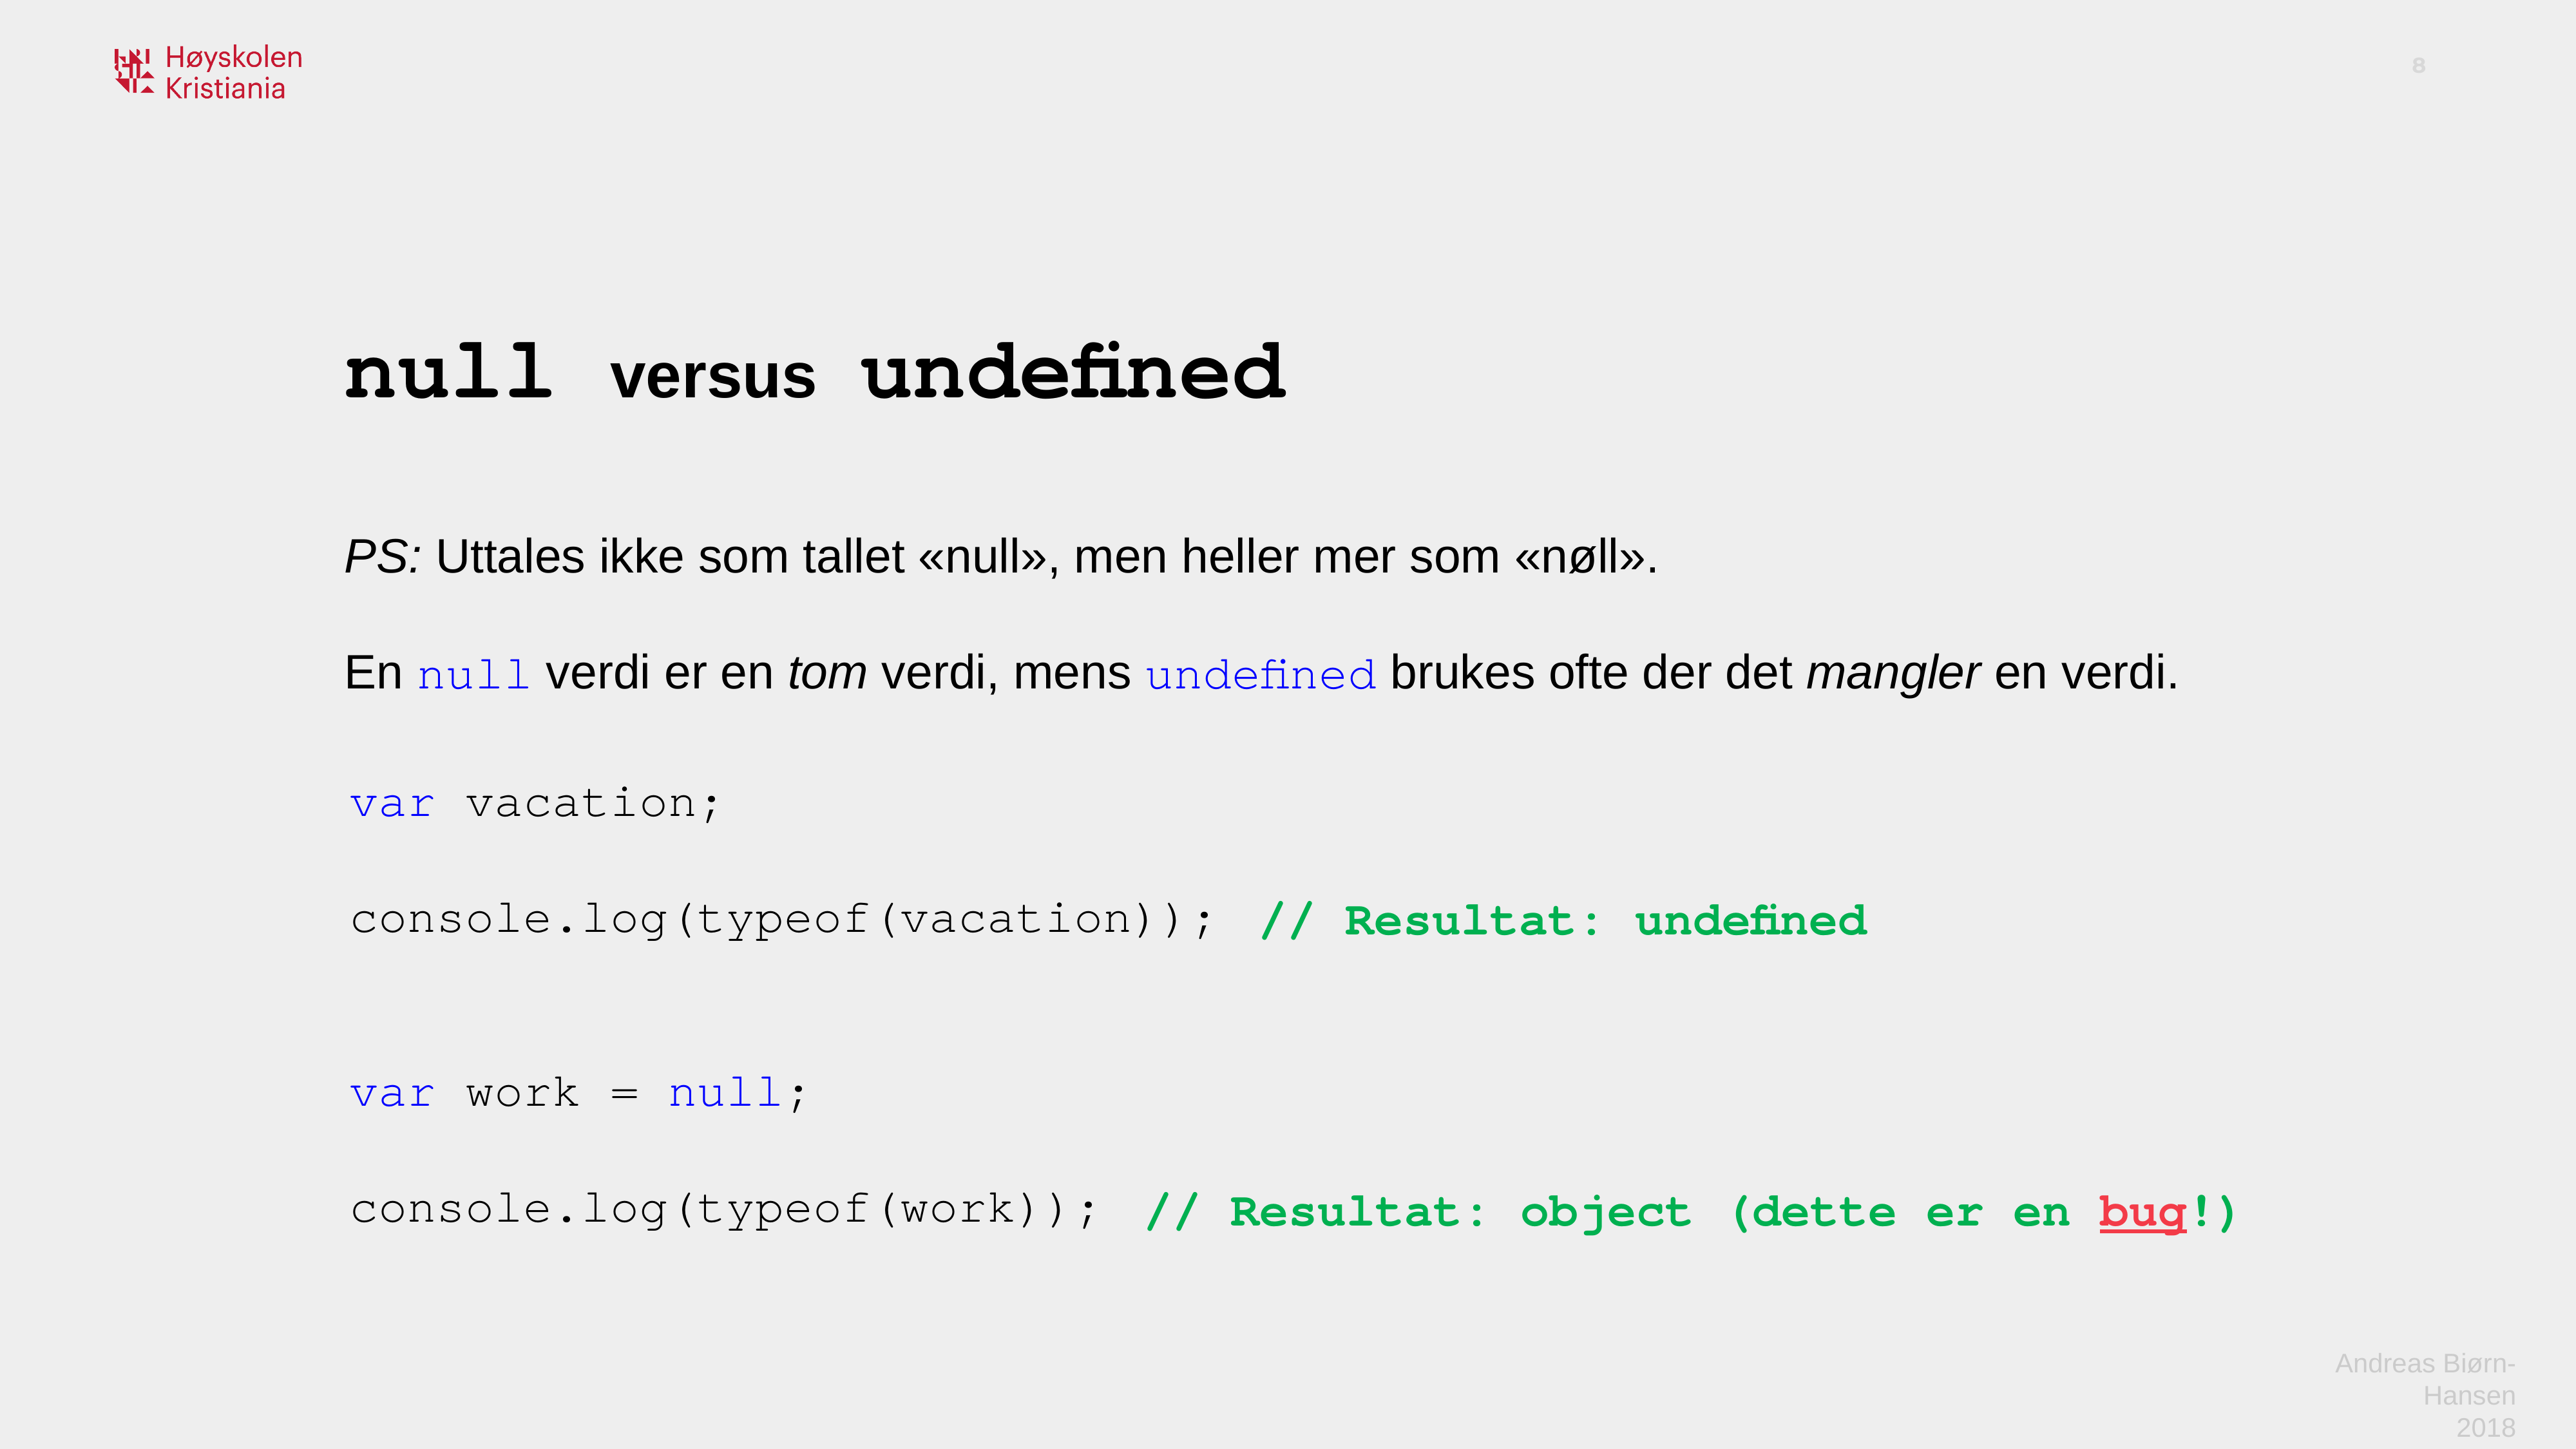

null versus  undefined
PS: Uttales ikke som tallet «null», men heller mer som «nøll».

En null verdi er en tom verdi, mens undefined brukes ofte der det mangler en verdi.
var vacation;

console.log(typeof(vacation));

var work = null;

console.log(typeof(work));
// Resultat: undefined
// Resultat: object (dette er en bug!)